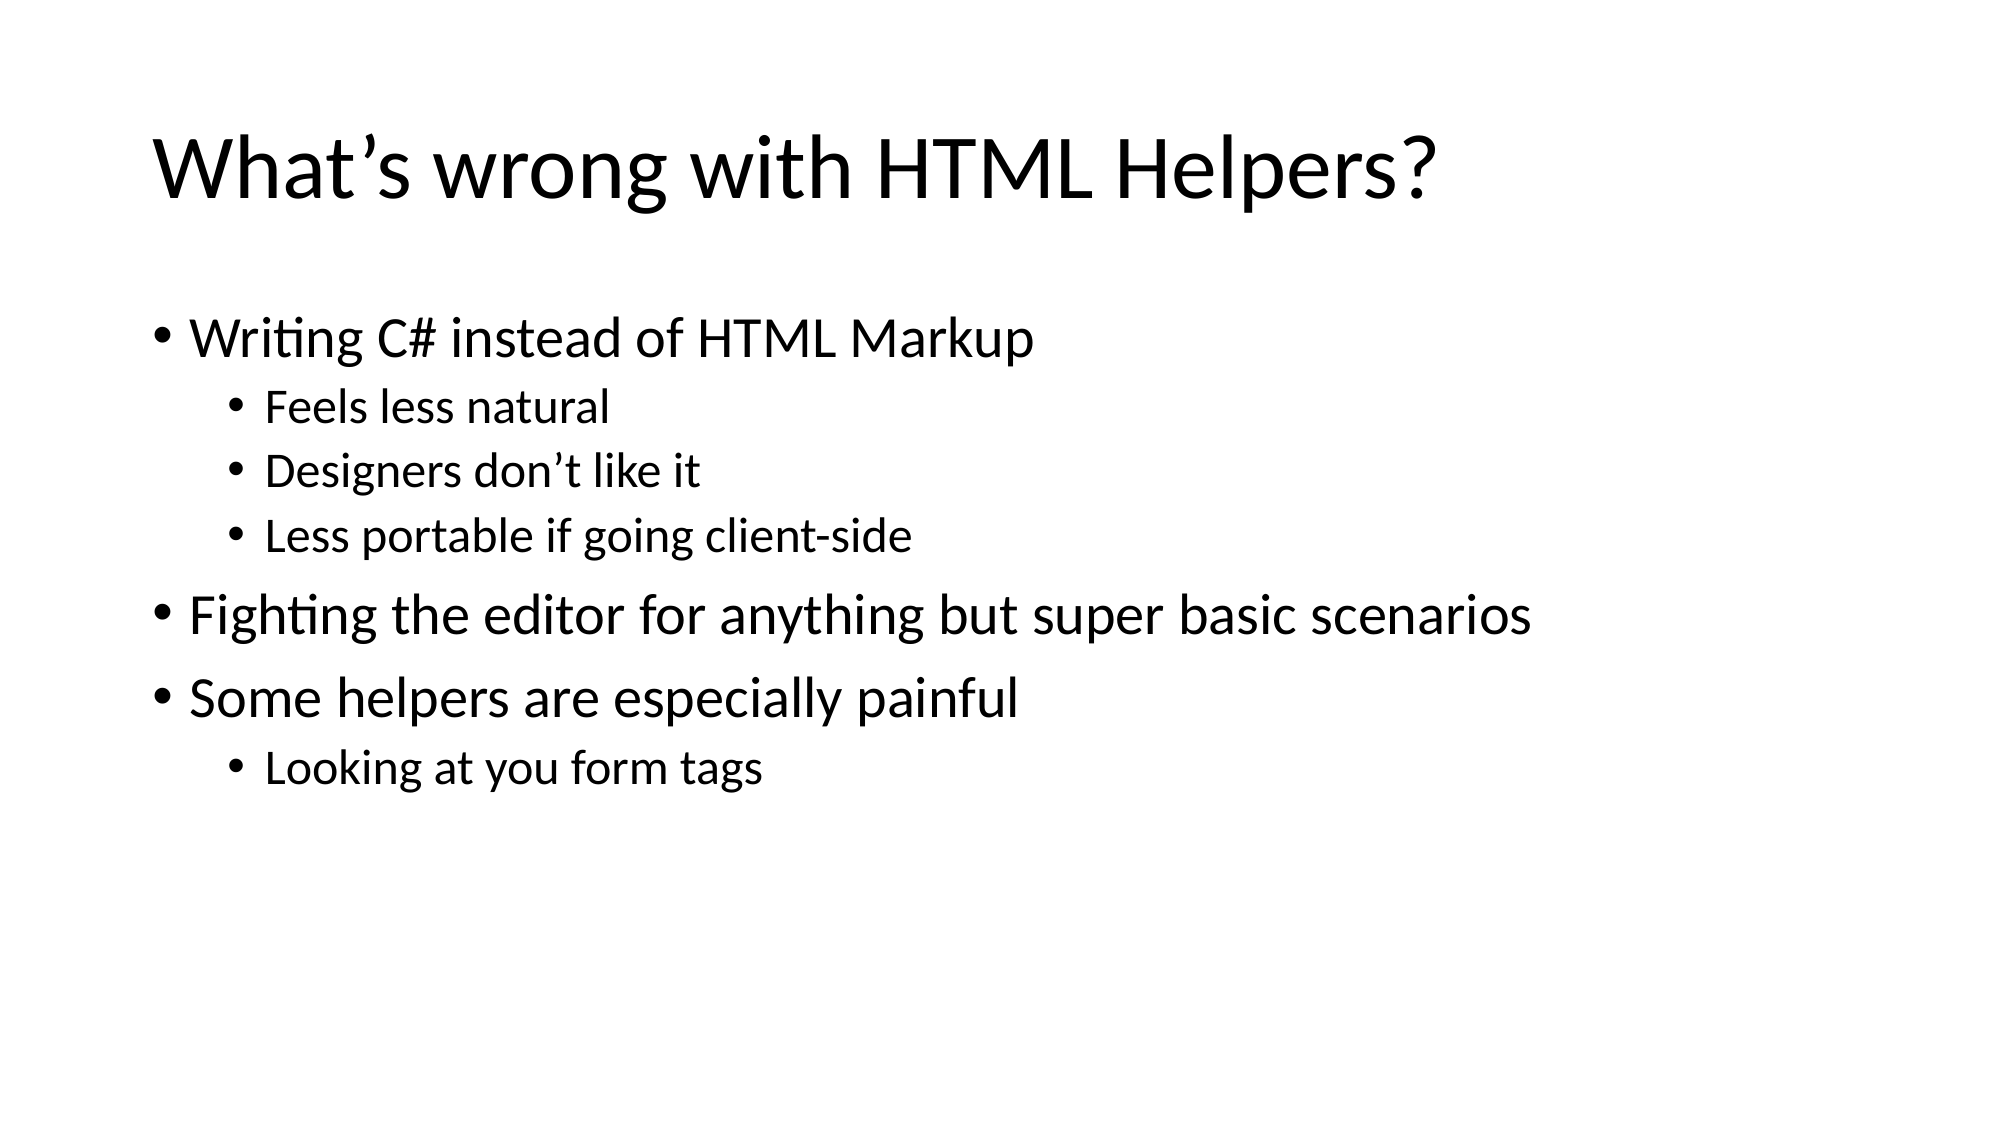

# What’s wrong with HTML Helpers?
Writing C# instead of HTML Markup
Feels less natural
Designers don’t like it
Less portable if going client-side
Fighting the editor for anything but super basic scenarios
Some helpers are especially painful
Looking at you form tags